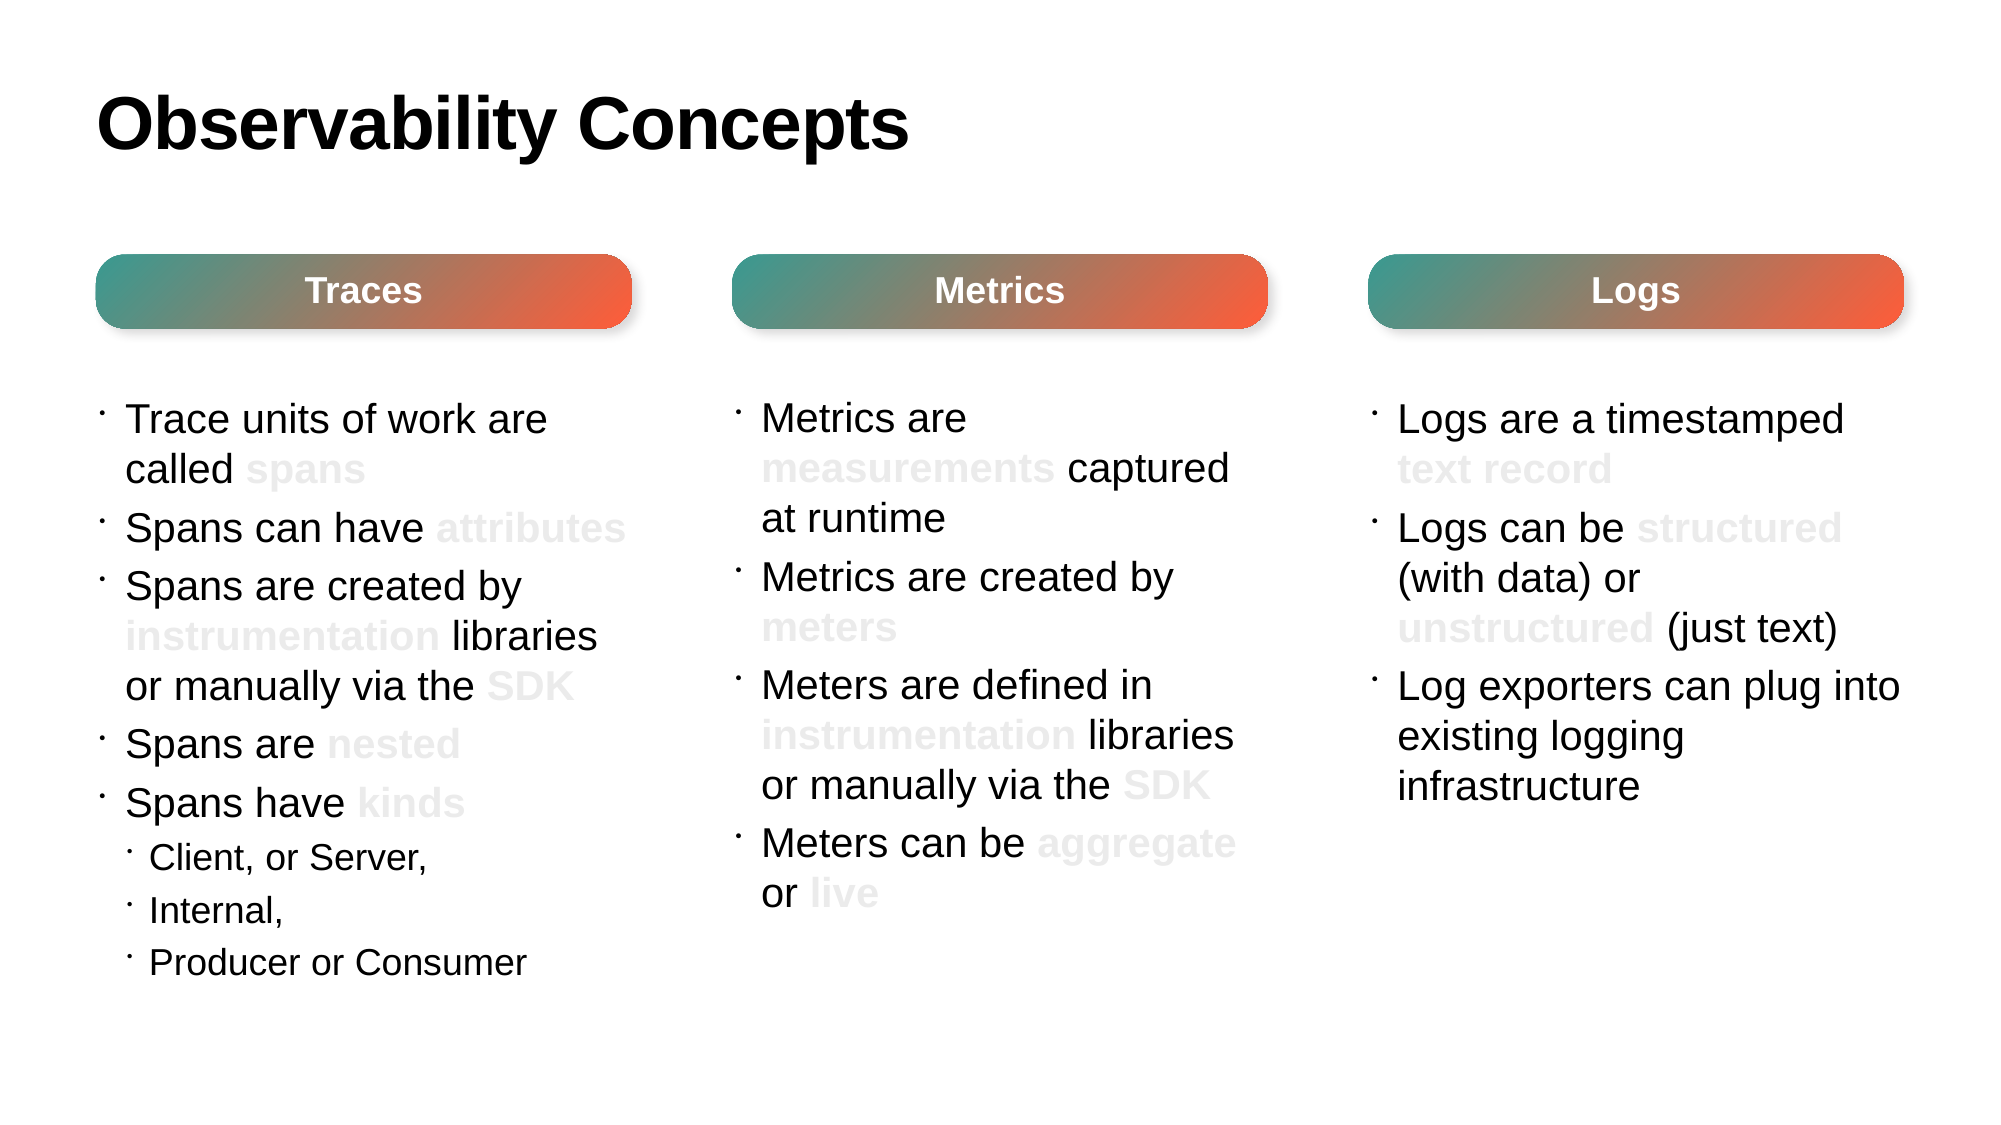

# Observability Concepts
Traces
Metrics
Logs
Metrics are measurements captured at runtime
Metrics are created by meters
Meters are defined in instrumentation libraries or manually via the SDK
Meters can be aggregate or live
Trace units of work are called spans
Spans can have attributes
Spans are created by instrumentation libraries or manually via the SDK
Spans are nested
Spans have kinds
Client, or Server,
Internal,
Producer or Consumer

Logs are a timestamped text record
Logs can be structured (with data) or unstructured (just text)
Log exporters can plug into existing logging infrastructure